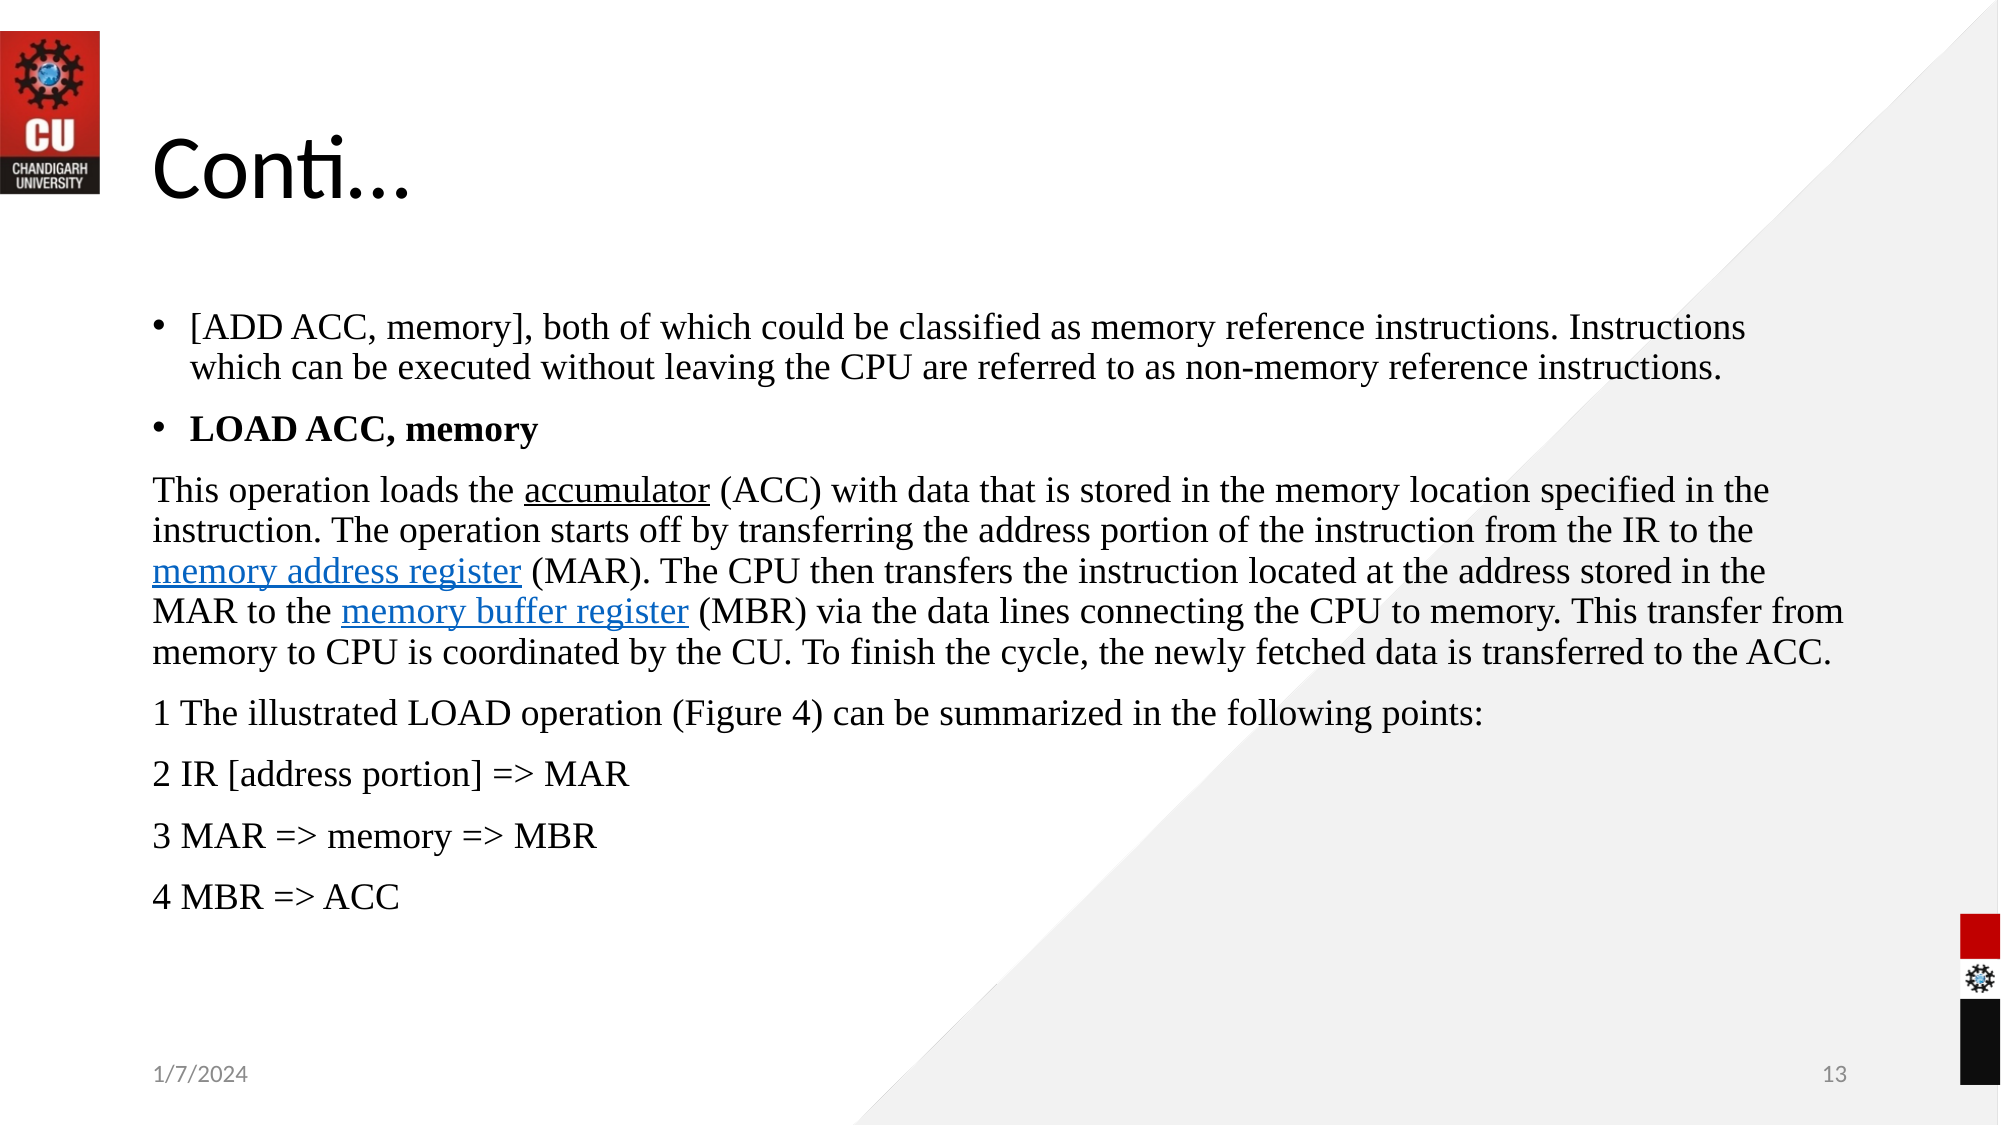

# Conti…
[ADD ACC, memory], both of which could be classified as memory reference instructions. Instructions which can be executed without leaving the CPU are referred to as non-memory reference instructions.
LOAD ACC, memory
This operation loads the accumulator (ACC) with data that is stored in the memory location specified in the instruction. The operation starts off by transferring the address portion of the instruction from the IR to the memory address register (MAR). The CPU then transfers the instruction located at the address stored in the MAR to the memory buffer register (MBR) via the data lines connecting the CPU to memory. This transfer from memory to CPU is coordinated by the CU. To finish the cycle, the newly fetched data is transferred to the ACC.
1 The illustrated LOAD operation (Figure 4) can be summarized in the following points:
2 IR [address portion] => MAR
3 MAR => memory => MBR
4 MBR => ACC

1/7/2024
13